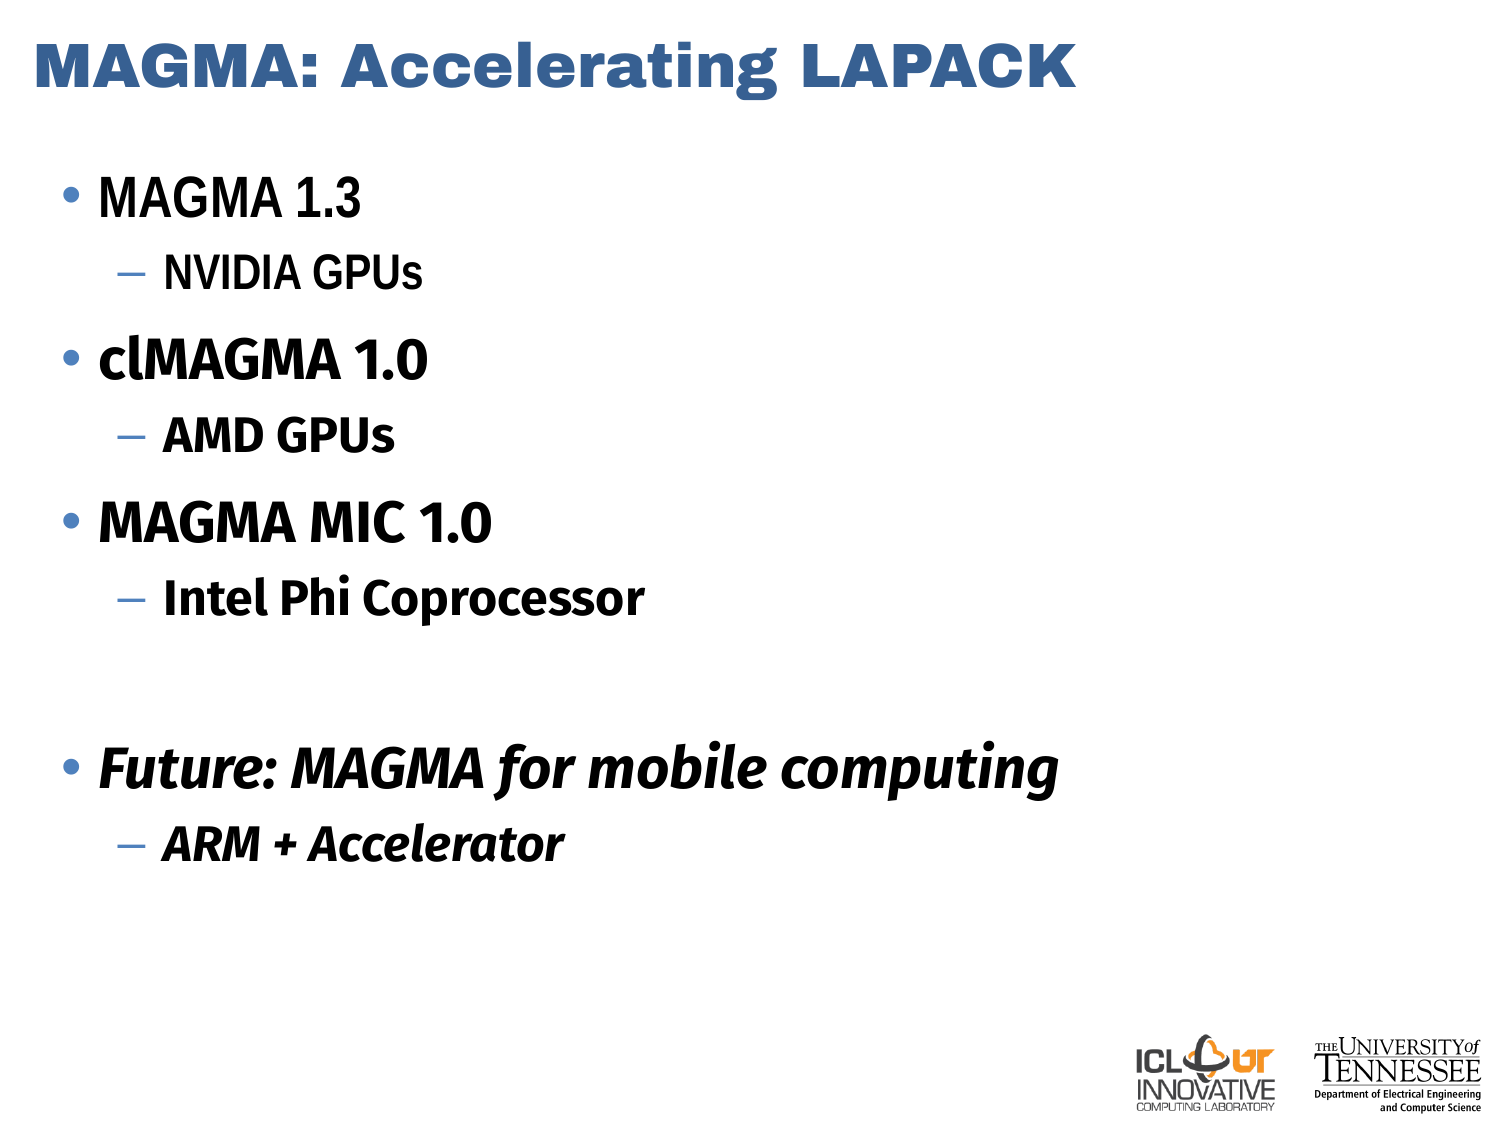

# MAGMA: Accelerating LAPACK
MAGMA 1.3
NVIDIA GPUs
clMAGMA 1.0
AMD GPUs
MAGMA MIC 1.0
Intel Phi Coprocessor

Future: MAGMA for mobile computing
ARM + Accelerator